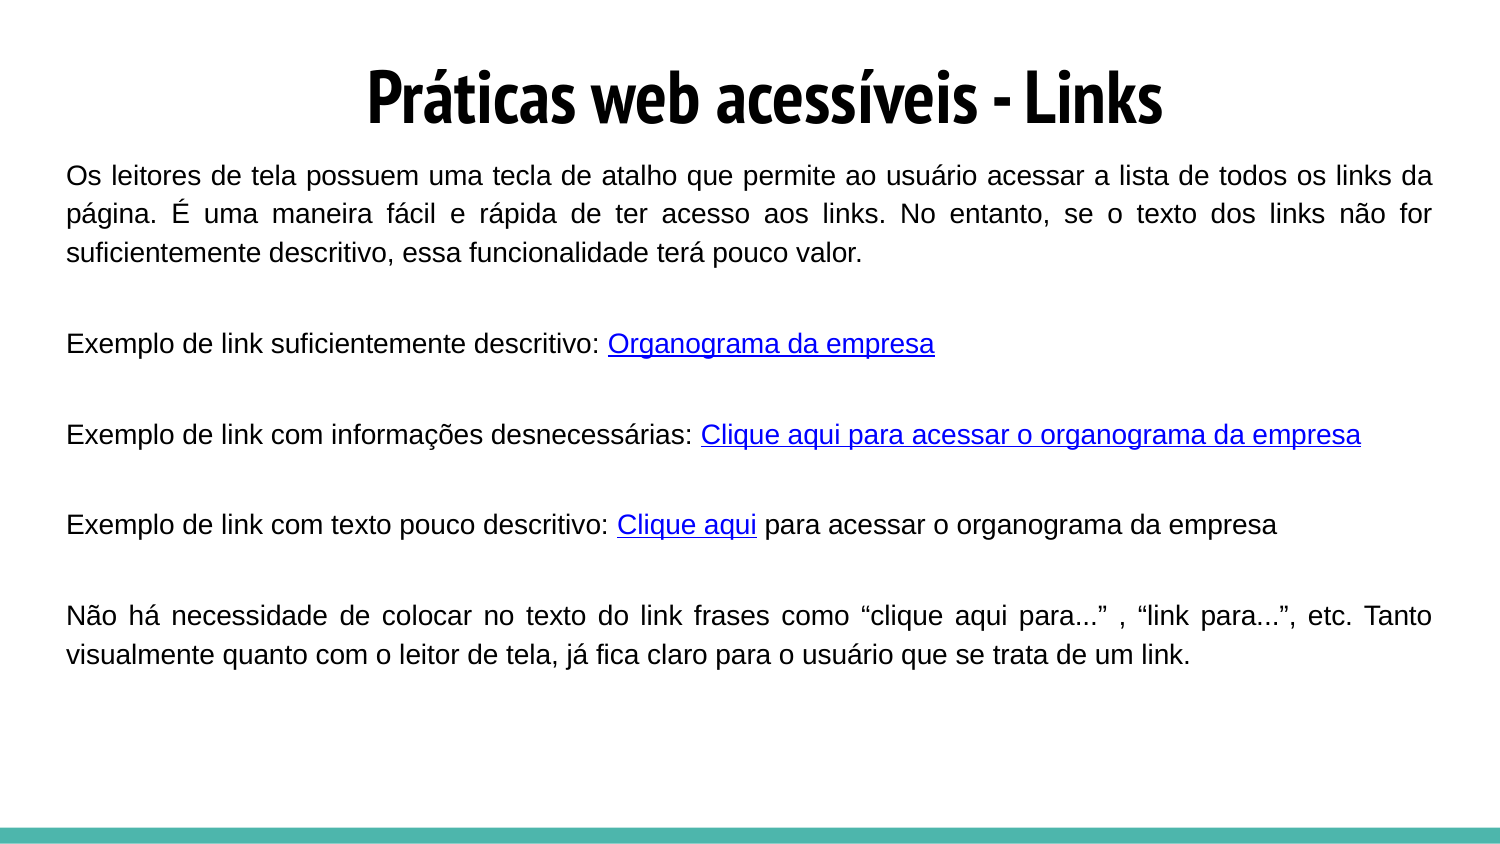

# Práticas web acessíveis - Links
Os leitores de tela possuem uma tecla de atalho que permite ao usuário acessar a lista de todos os links da página. É uma maneira fácil e rápida de ter acesso aos links. No entanto, se o texto dos links não for suficientemente descritivo, essa funcionalidade terá pouco valor.
Exemplo de link suficientemente descritivo: Organograma da empresa
Exemplo de link com informações desnecessárias: Clique aqui para acessar o organograma da empresa
Exemplo de link com texto pouco descritivo: Clique aqui para acessar o organograma da empresa
Não há necessidade de colocar no texto do link frases como “clique aqui para...” , “link para...”, etc. Tanto visualmente quanto com o leitor de tela, já fica claro para o usuário que se trata de um link.